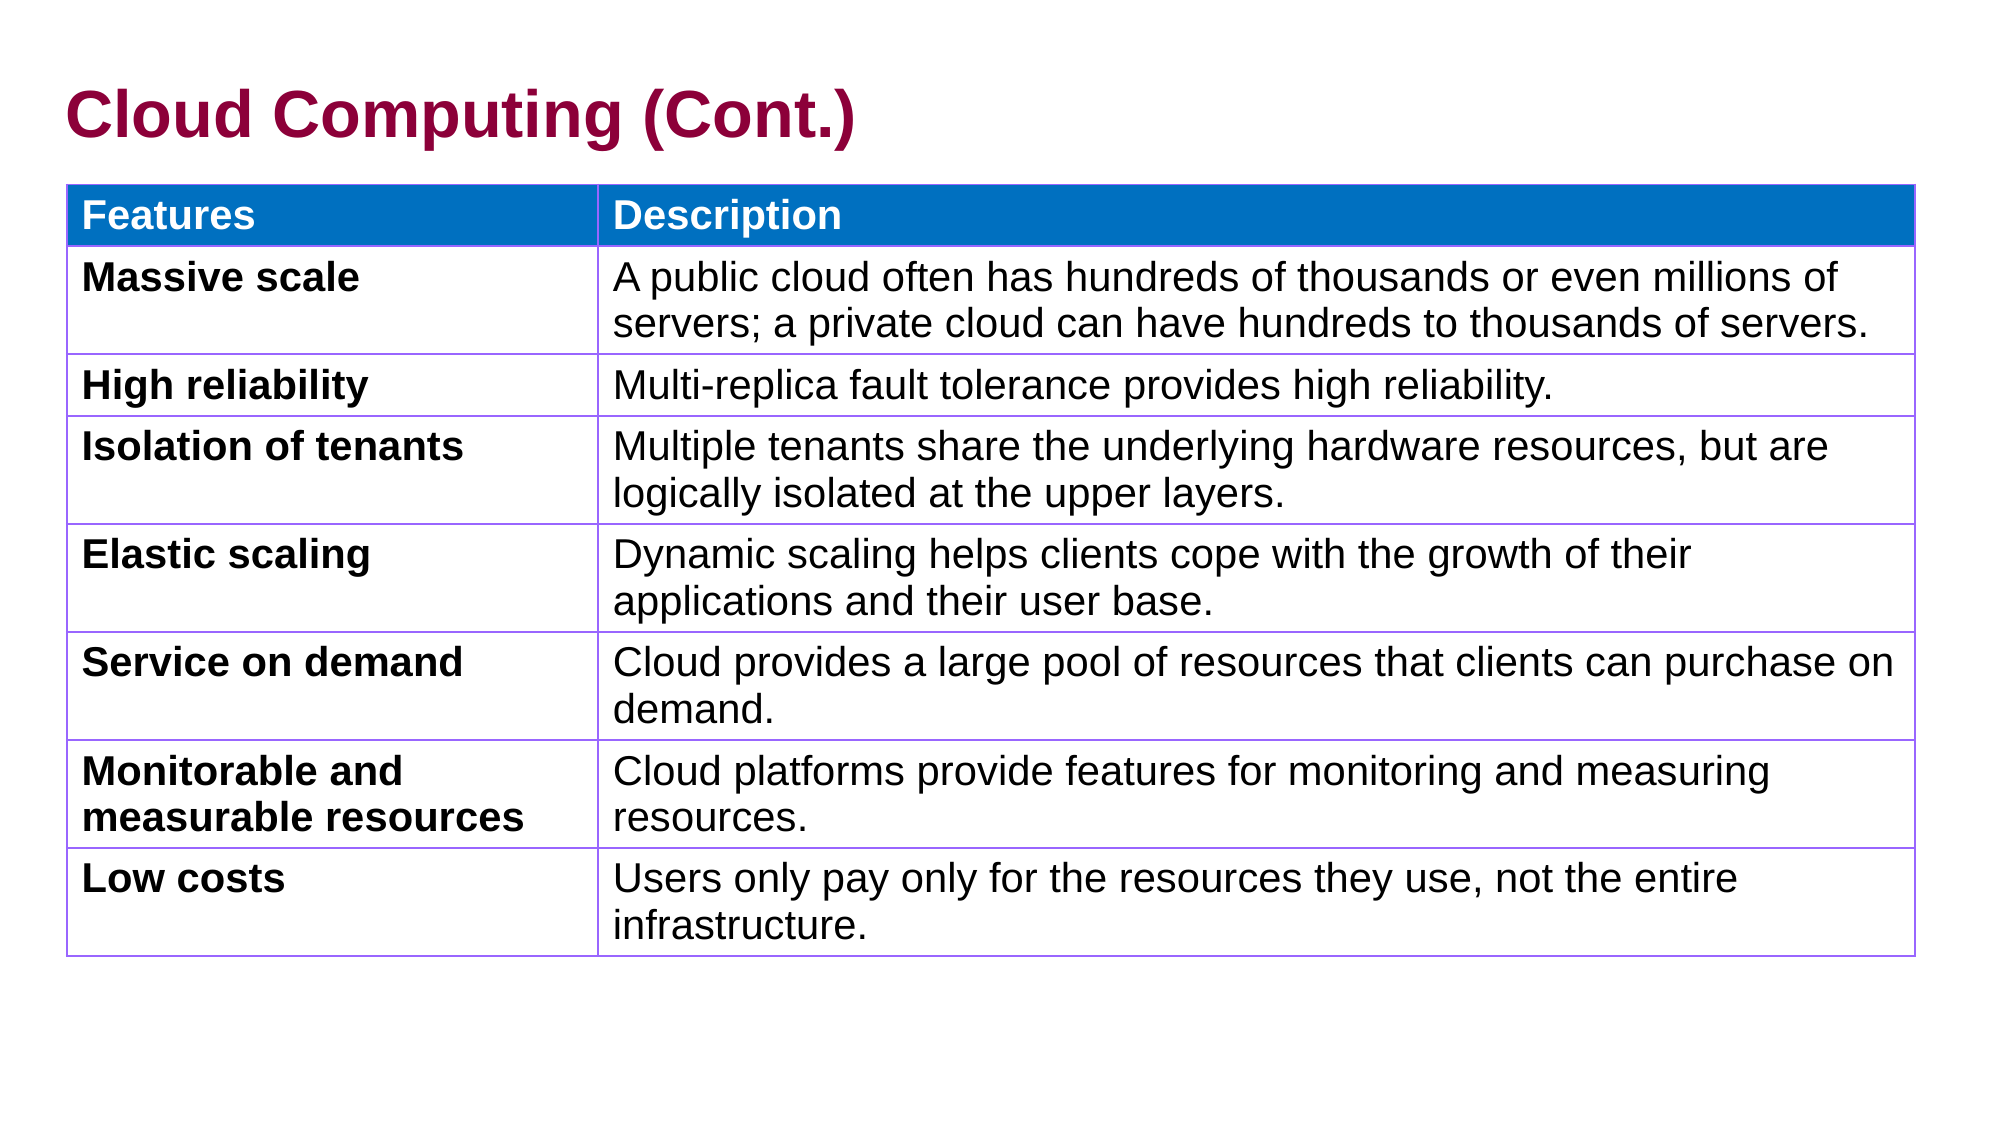

# Cloud Computing (Cont.)
| Features | Description |
| --- | --- |
| Massive scale | A public cloud often has hundreds of thousands or even millions of servers; a private cloud can have hundreds to thousands of servers. |
| High reliability | Multi-replica fault tolerance provides high reliability. |
| Isolation of tenants | Multiple tenants share the underlying hardware resources, but are logically isolated at the upper layers. |
| Elastic scaling | Dynamic scaling helps clients cope with the growth of their applications and their user base. |
| Service on demand | Cloud provides a large pool of resources that clients can purchase on demand. |
| Monitorable and measurable resources | Cloud platforms provide features for monitoring and measuring resources. |
| Low costs | Users only pay only for the resources they use, not the entire infrastructure. |